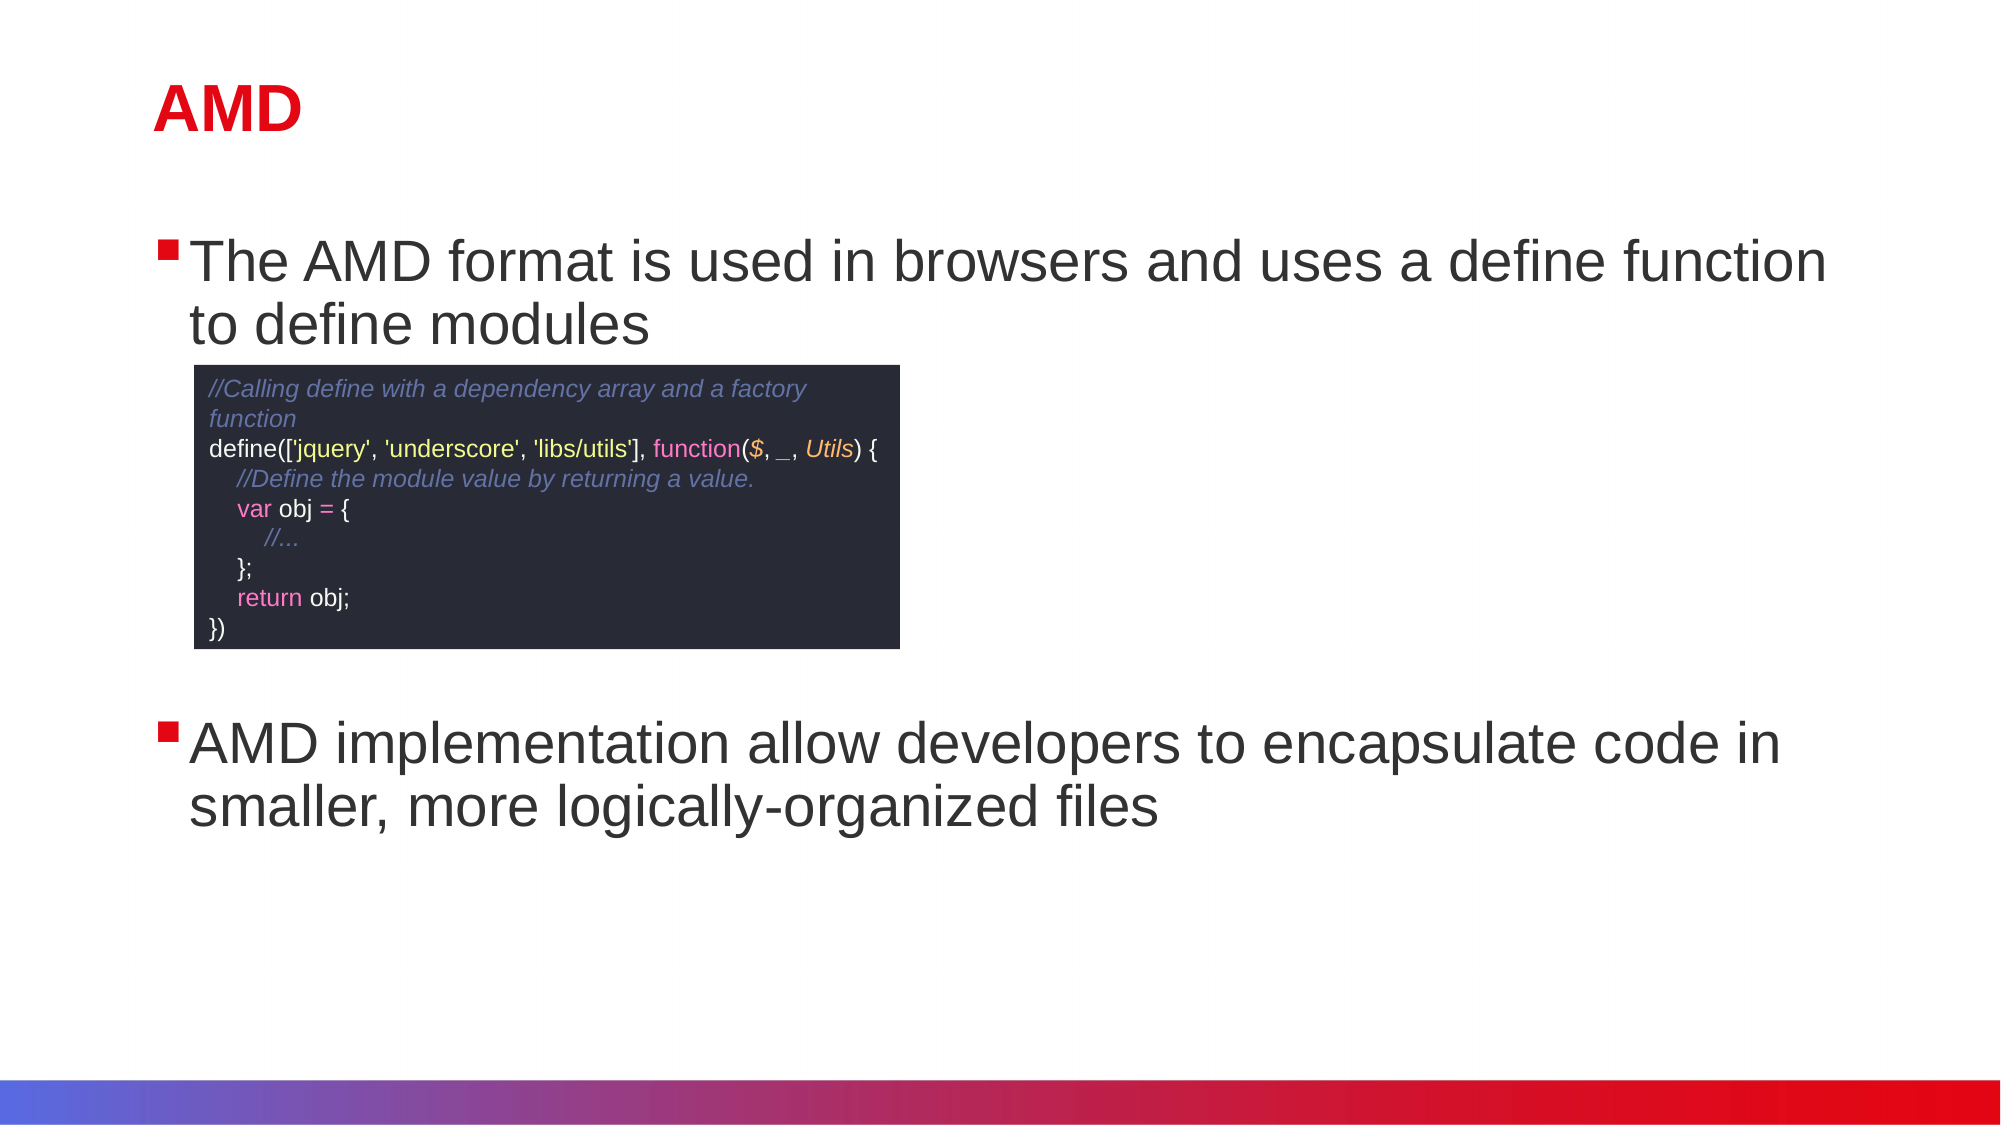

# AMD
The AMD format is used in browsers and uses a define function to define modules

AMD implementation allow developers to encapsulate code in smaller, more logically-organized files
//Calling define with a dependency array and a factory function
define(['jquery', 'underscore', 'libs/utils'], function($, _, Utils) {
    //Define the module value by returning a value.
    var obj = {
        //...
    };
    return obj;
})